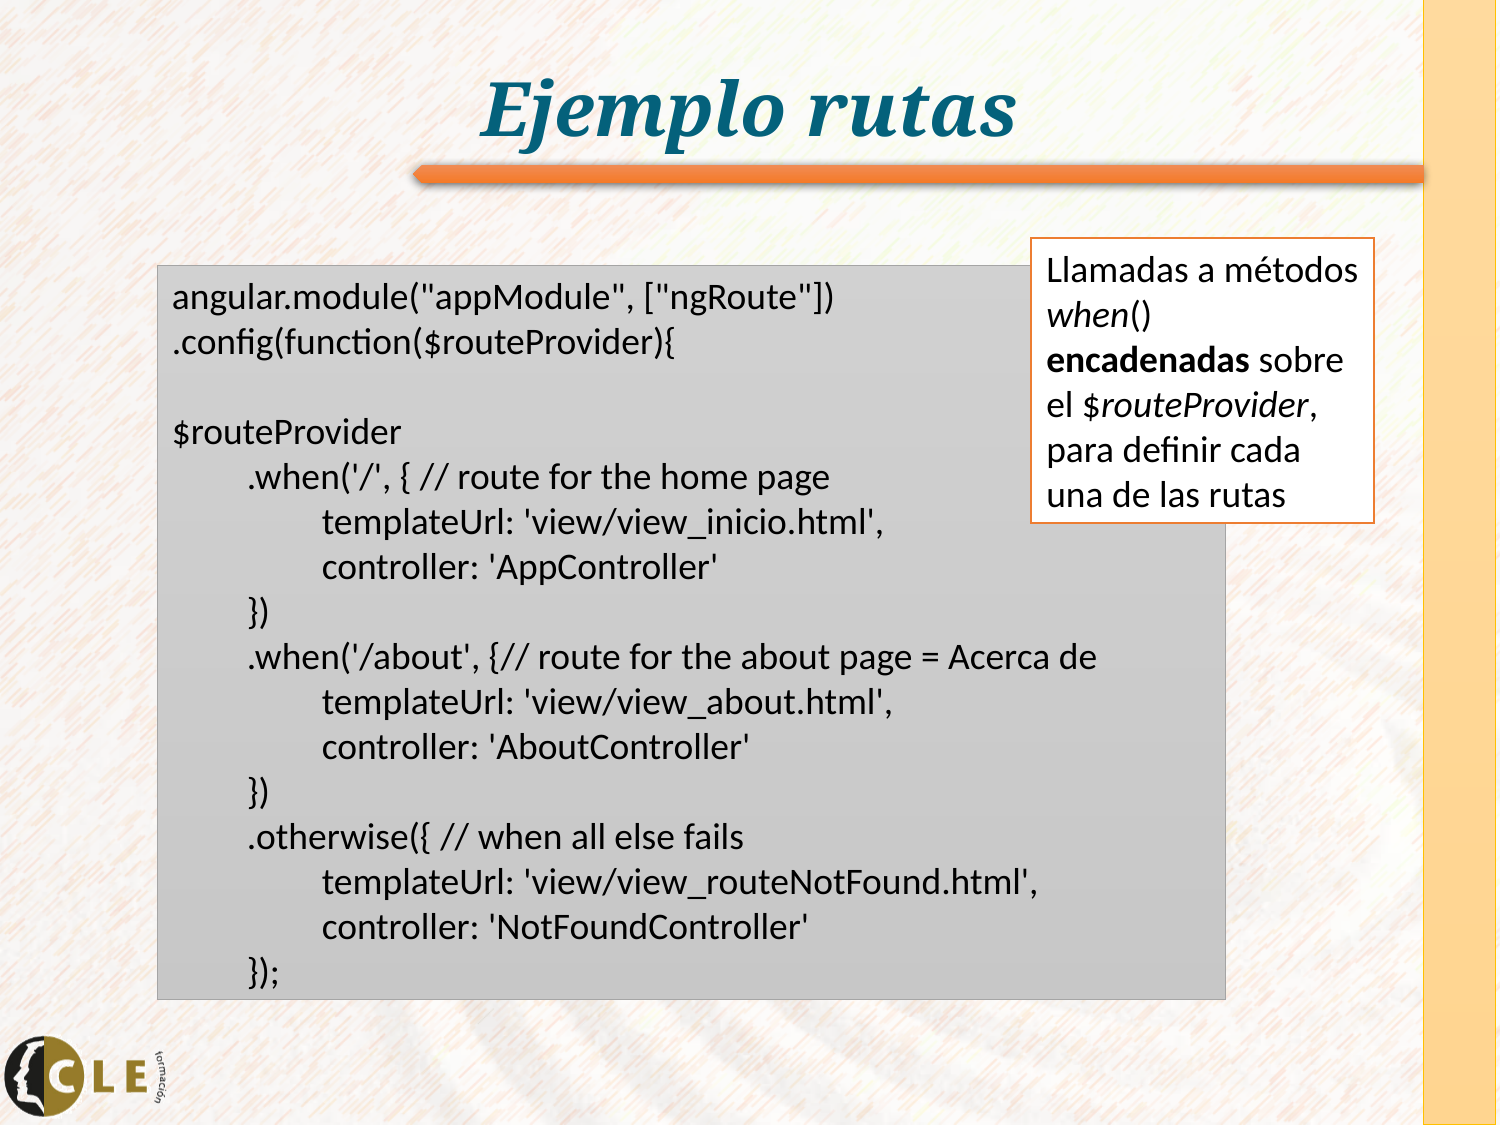

# Ejemplo rutas
Llamadas a métodos when() encadenadas sobre el $routeProvider, para definir cada una de las rutas
angular.module("appModule", ["ngRoute"])
.config(function($routeProvider){

$routeProvider
.when('/', { // route for the home page
templateUrl: 'view/view_inicio.html',
controller: 'AppController'
})
.when('/about', {// route for the about page = Acerca de
templateUrl: 'view/view_about.html',
controller: 'AboutController'
})
.otherwise({ // when all else fails
templateUrl: 'view/view_routeNotFound.html',
controller: 'NotFoundController'
});